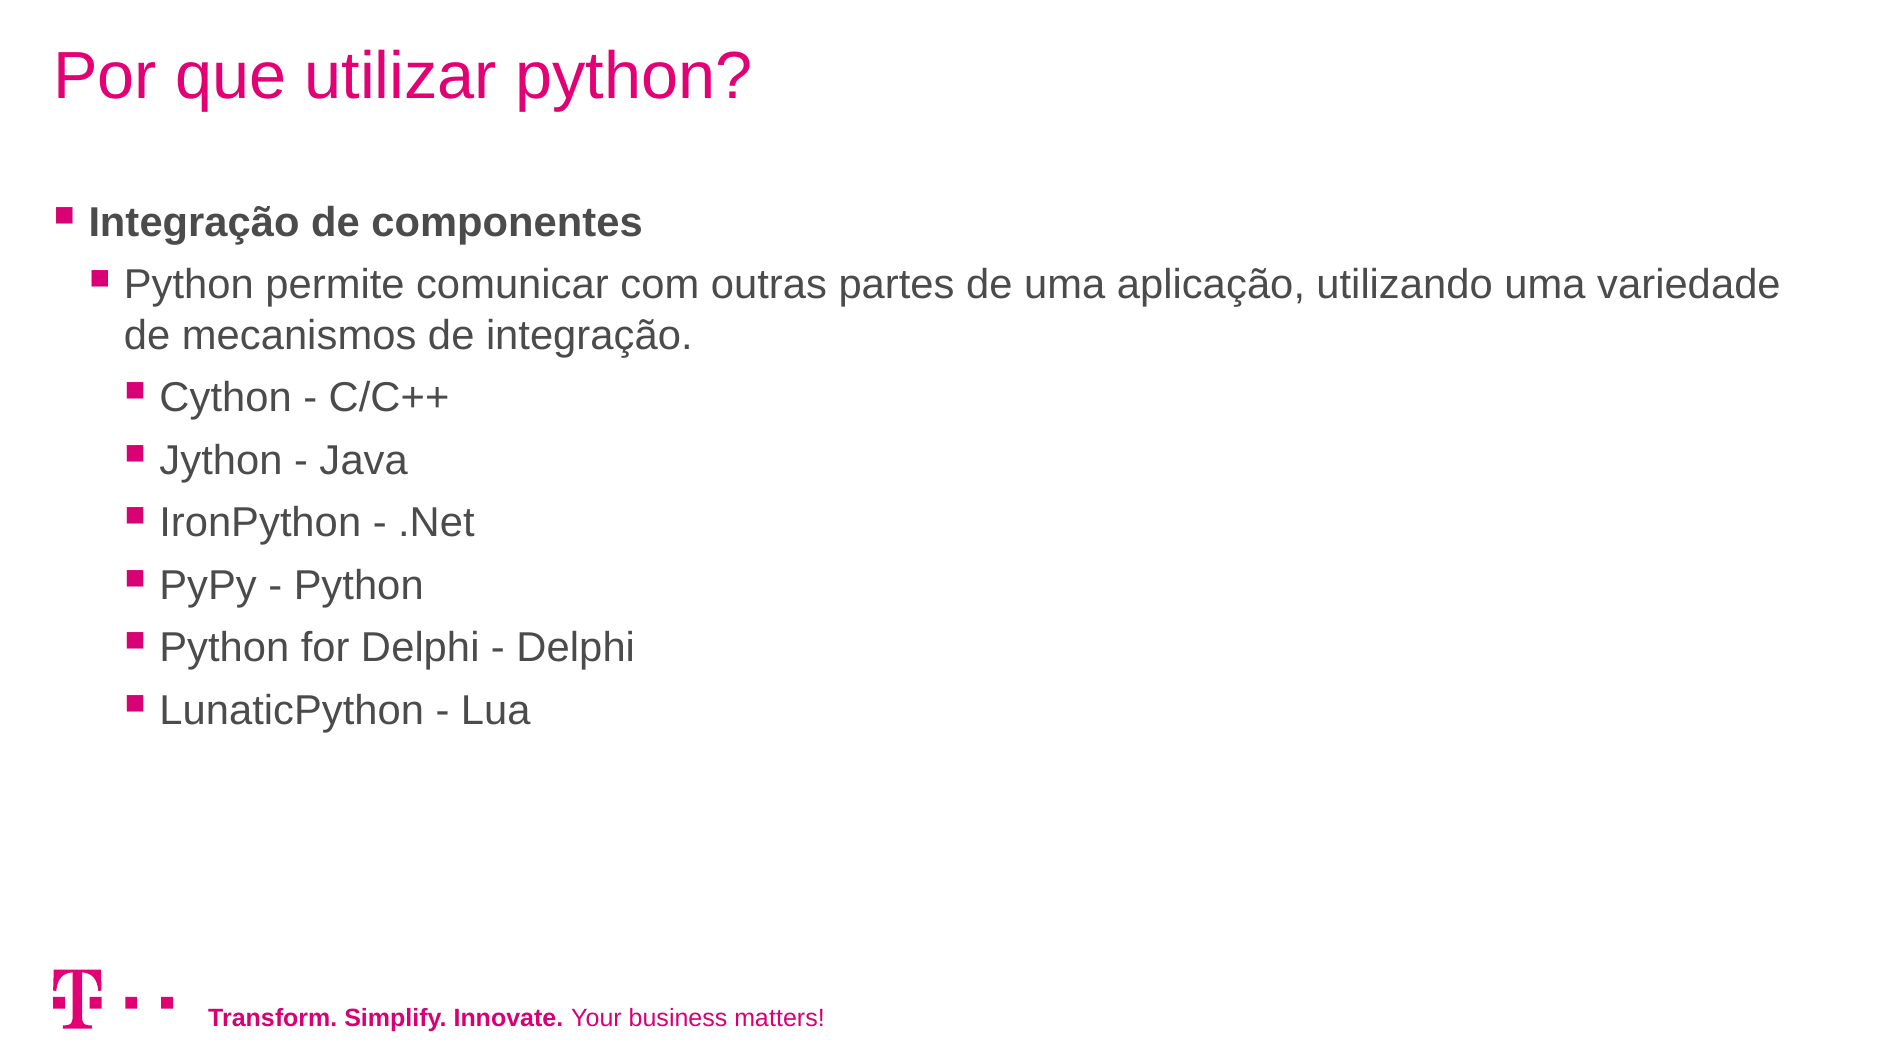

# Por que utilizar python?
Integração de componentes
Python permite comunicar com outras partes de uma aplicação, utilizando uma variedade de mecanismos de integração.
Cython - C/C++
Jython - Java
IronPython - .Net
PyPy - Python
Python for Delphi - Delphi
LunaticPython - Lua